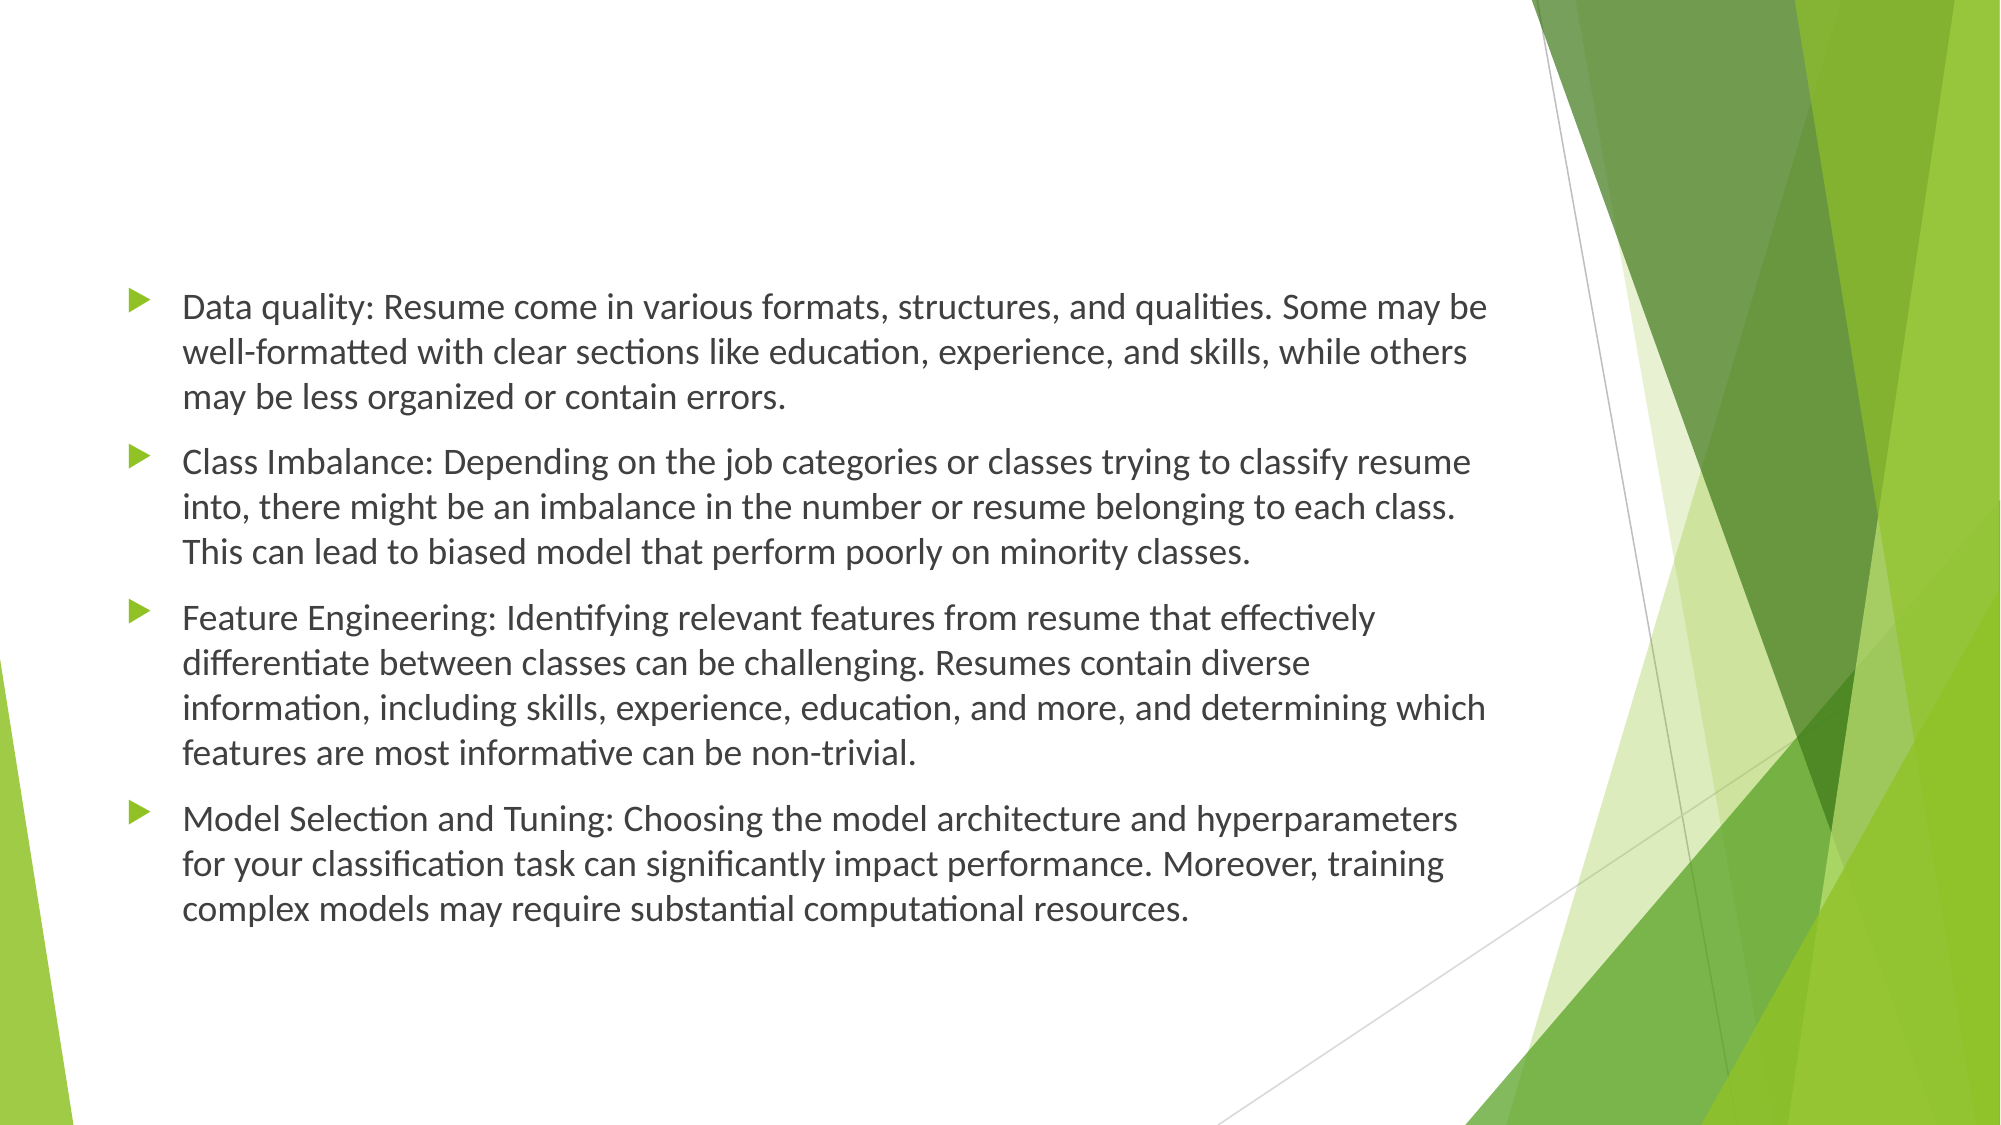

Data quality: Resume come in various formats, structures, and qualities. Some may be well-formatted with clear sections like education, experience, and skills, while others may be less organized or contain errors.
Class Imbalance: Depending on the job categories or classes trying to classify resume into, there might be an imbalance in the number or resume belonging to each class. This can lead to biased model that perform poorly on minority classes.
Feature Engineering: Identifying relevant features from resume that effectively differentiate between classes can be challenging. Resumes contain diverse information, including skills, experience, education, and more, and determining which features are most informative can be non-trivial.
Model Selection and Tuning: Choosing the model architecture and hyperparameters for your classification task can significantly impact performance. Moreover, training complex models may require substantial computational resources.